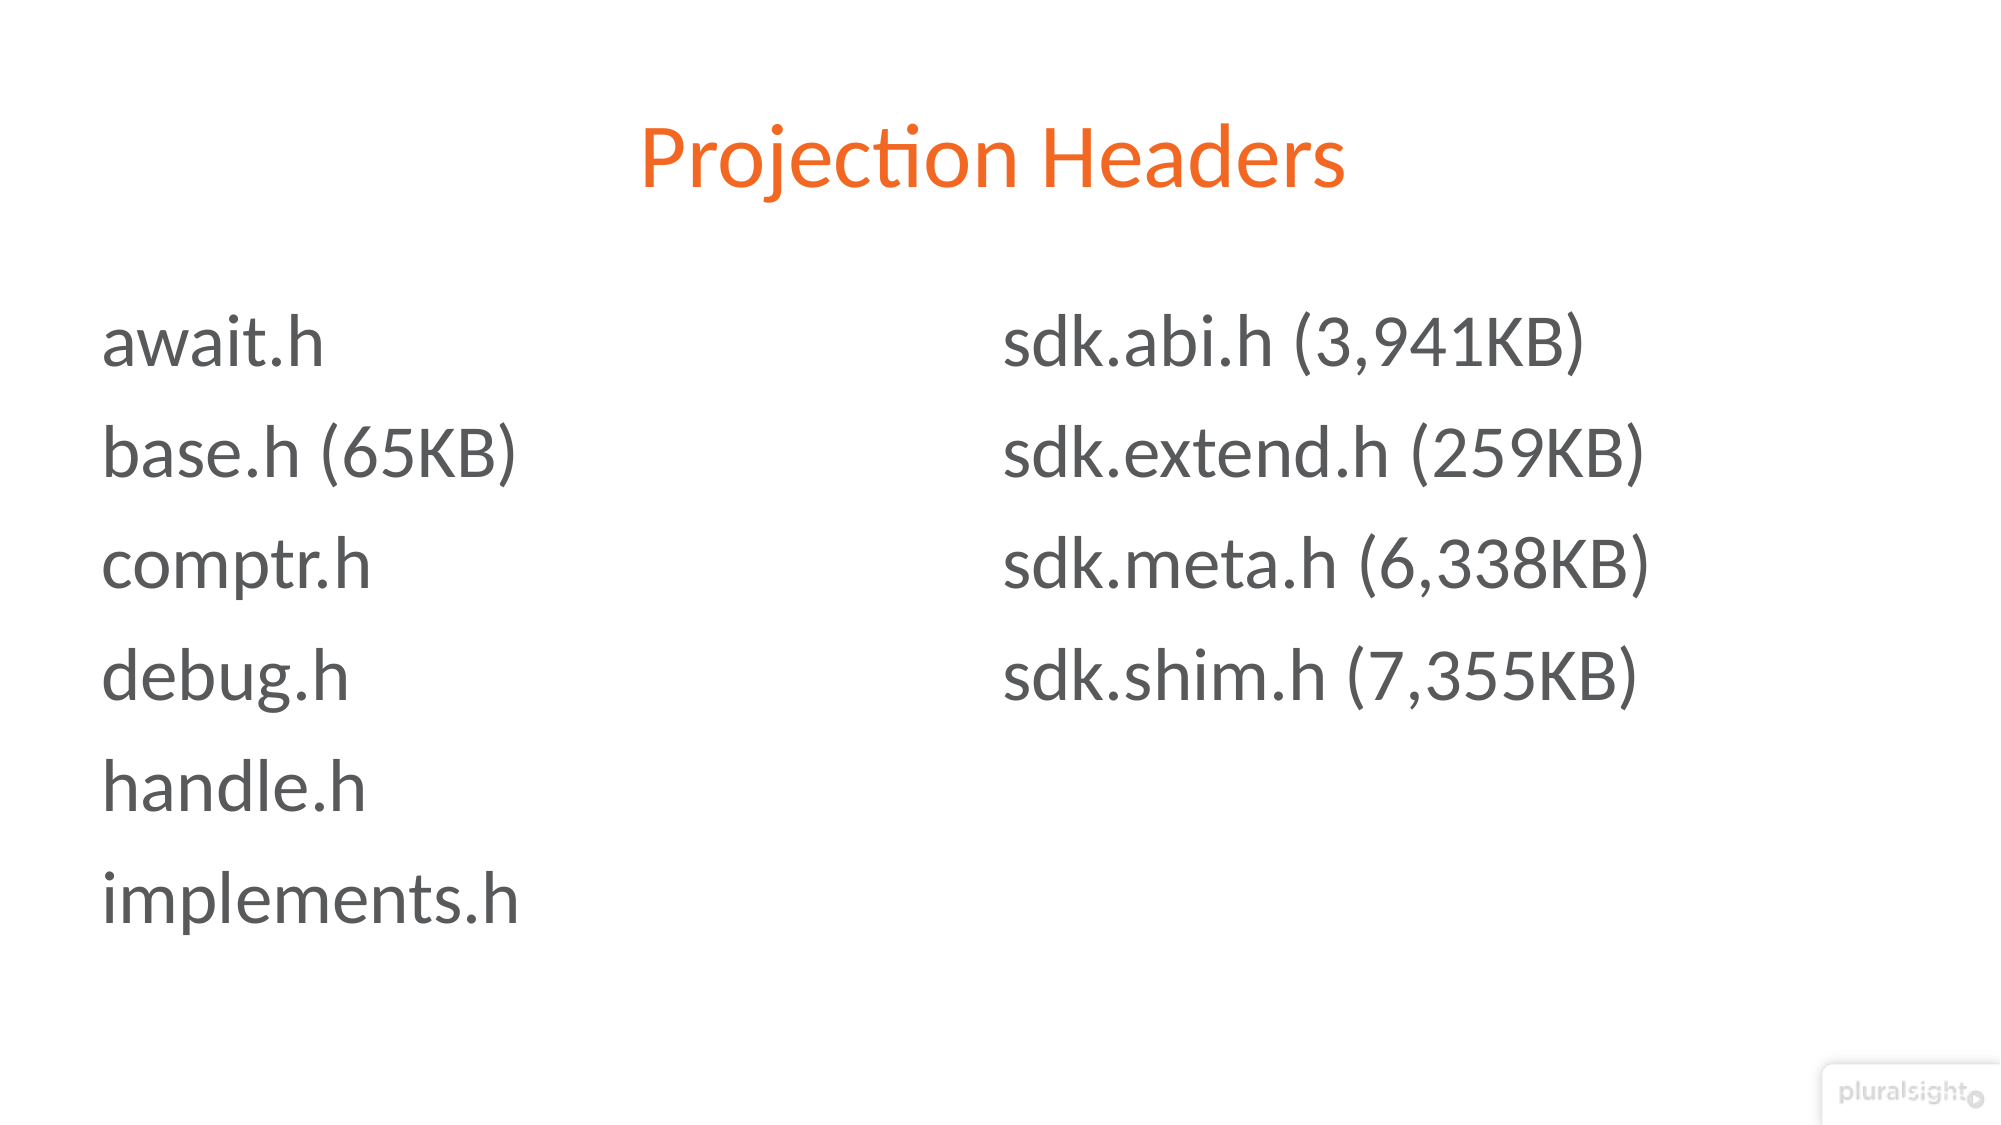

# Projection Headers
await.h
base.h (65KB)
comptr.h
debug.h
handle.h
implements.h
sdk.abi.h (3,941KB)
sdk.extend.h (259KB)
sdk.meta.h (6,338KB)
sdk.shim.h (7,355KB)